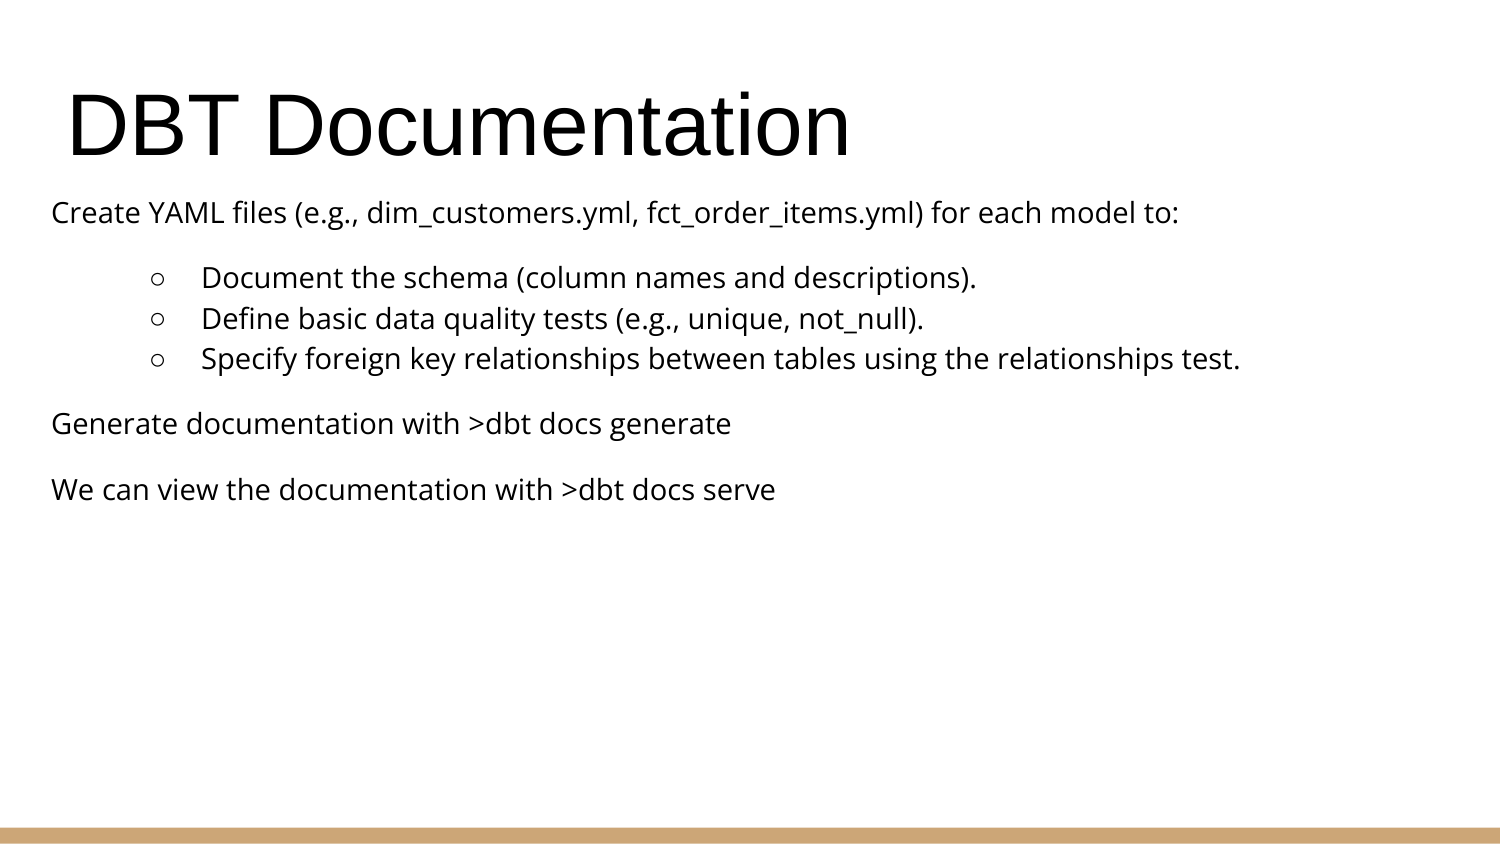

# DBT Documentation
Create YAML files (e.g., dim_customers.yml, fct_order_items.yml) for each model to:
Document the schema (column names and descriptions).
Define basic data quality tests (e.g., unique, not_null).
Specify foreign key relationships between tables using the relationships test.
Generate documentation with >dbt docs generate
We can view the documentation with >dbt docs serve